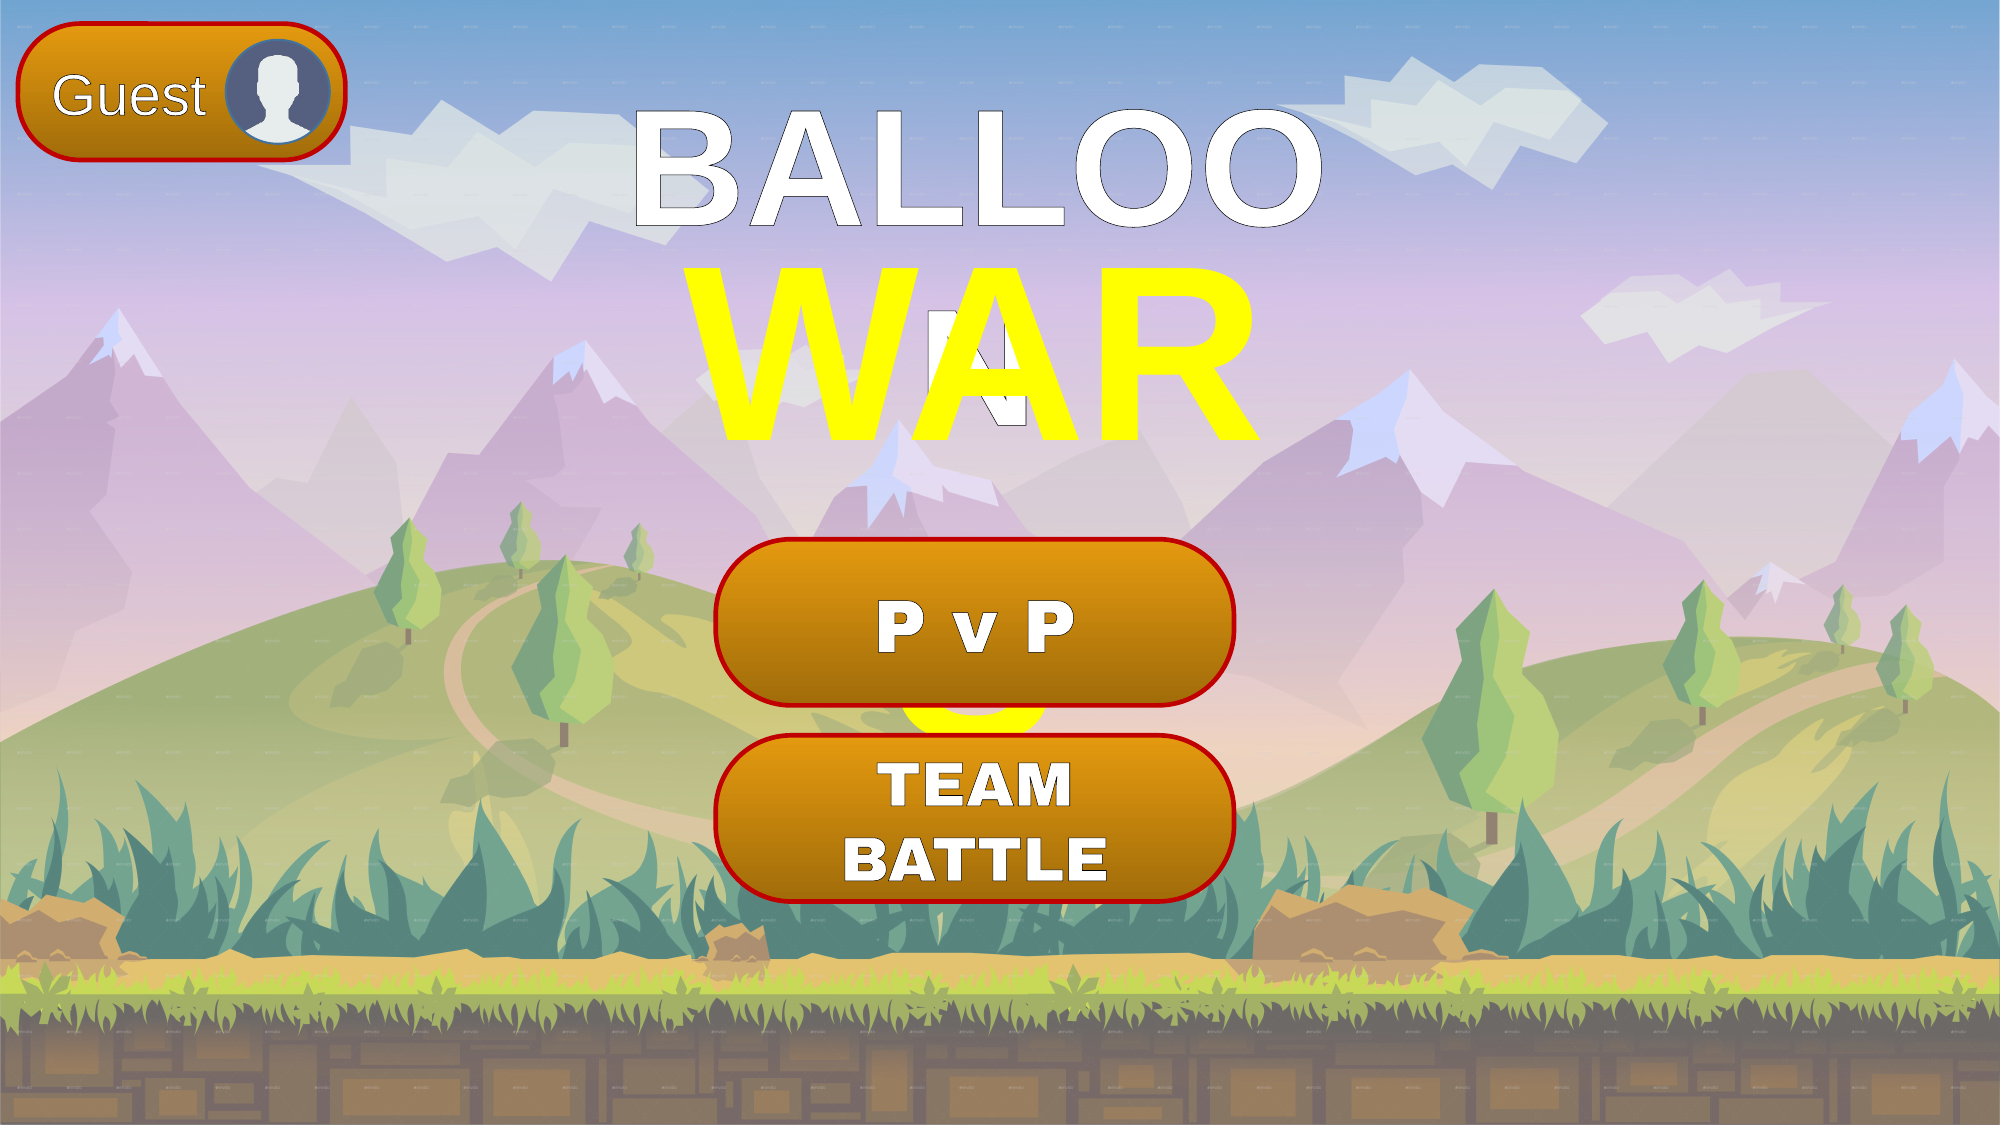

Guest

BALLOON
WARS
P v P
TEAM BATTLE